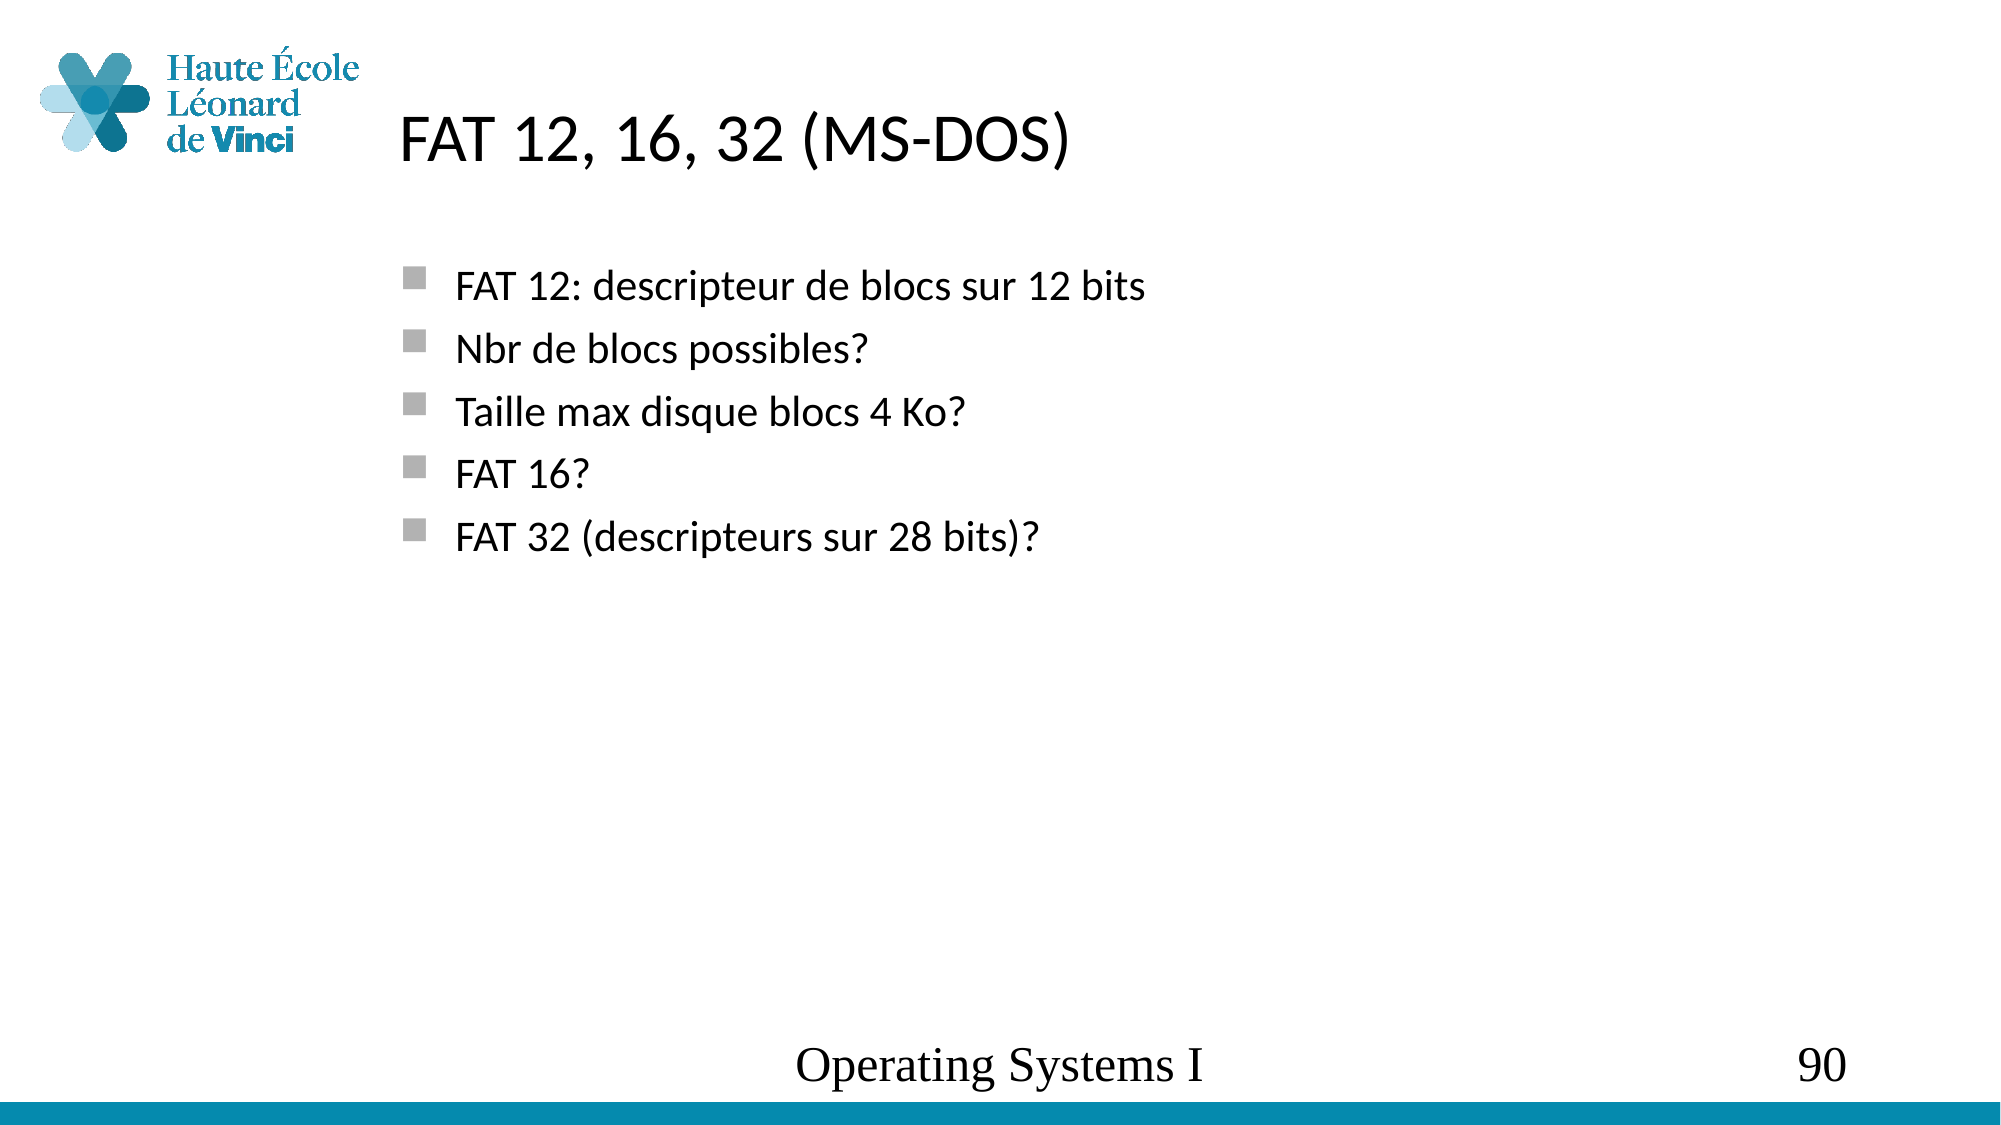

# FAT 12, 16, 32 (MS-DOS)
FAT 12: descripteur de blocs sur 12 bits
Nbr de blocs possibles?
Taille max disque blocs 4 Ko?
FAT 16?
FAT 32 (descripteurs sur 28 bits)?
Operating Systems I
90